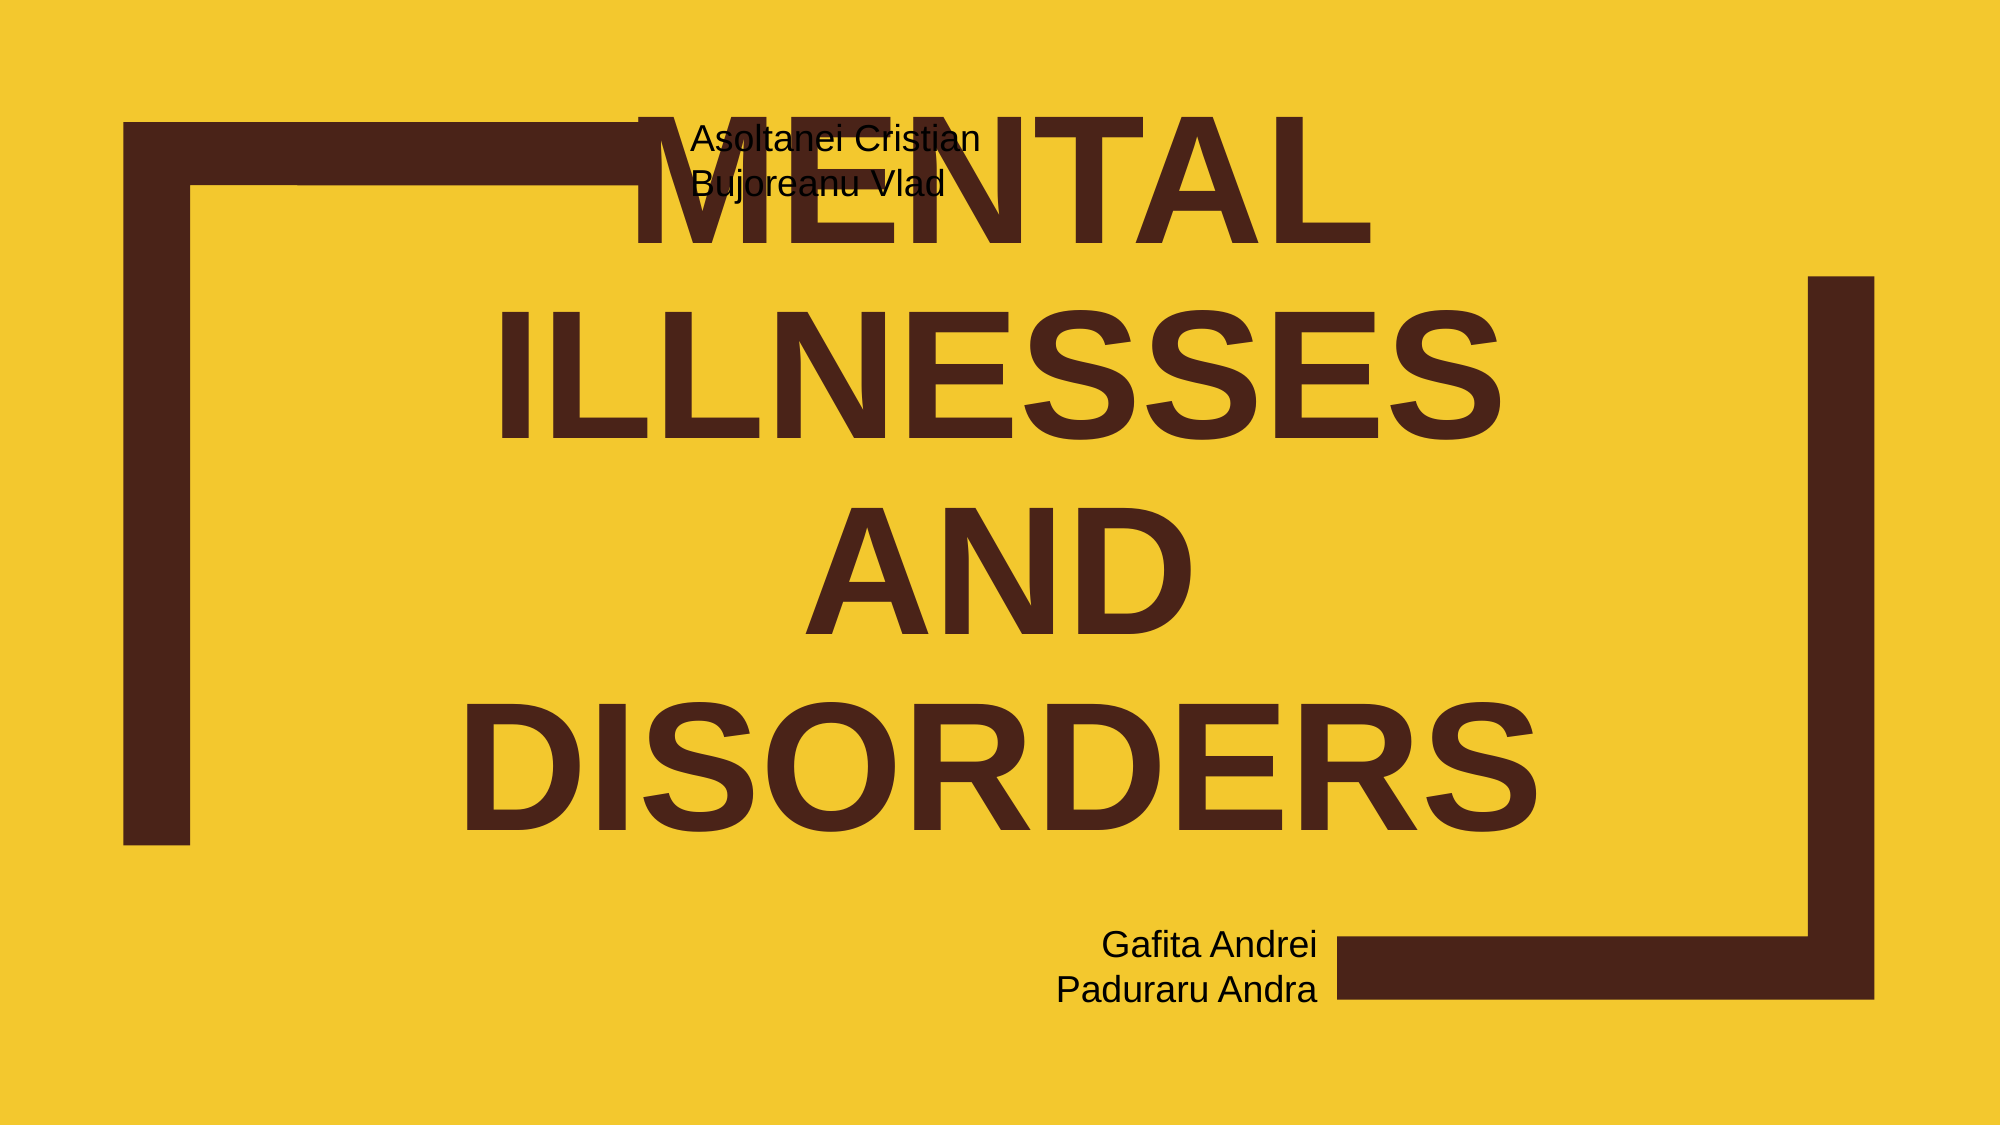

Asoltanei Cristian
Bujoreanu Vlad
# MENTAL ILLNESSES AND DISORDERS
Gafita Andrei
Paduraru Andra